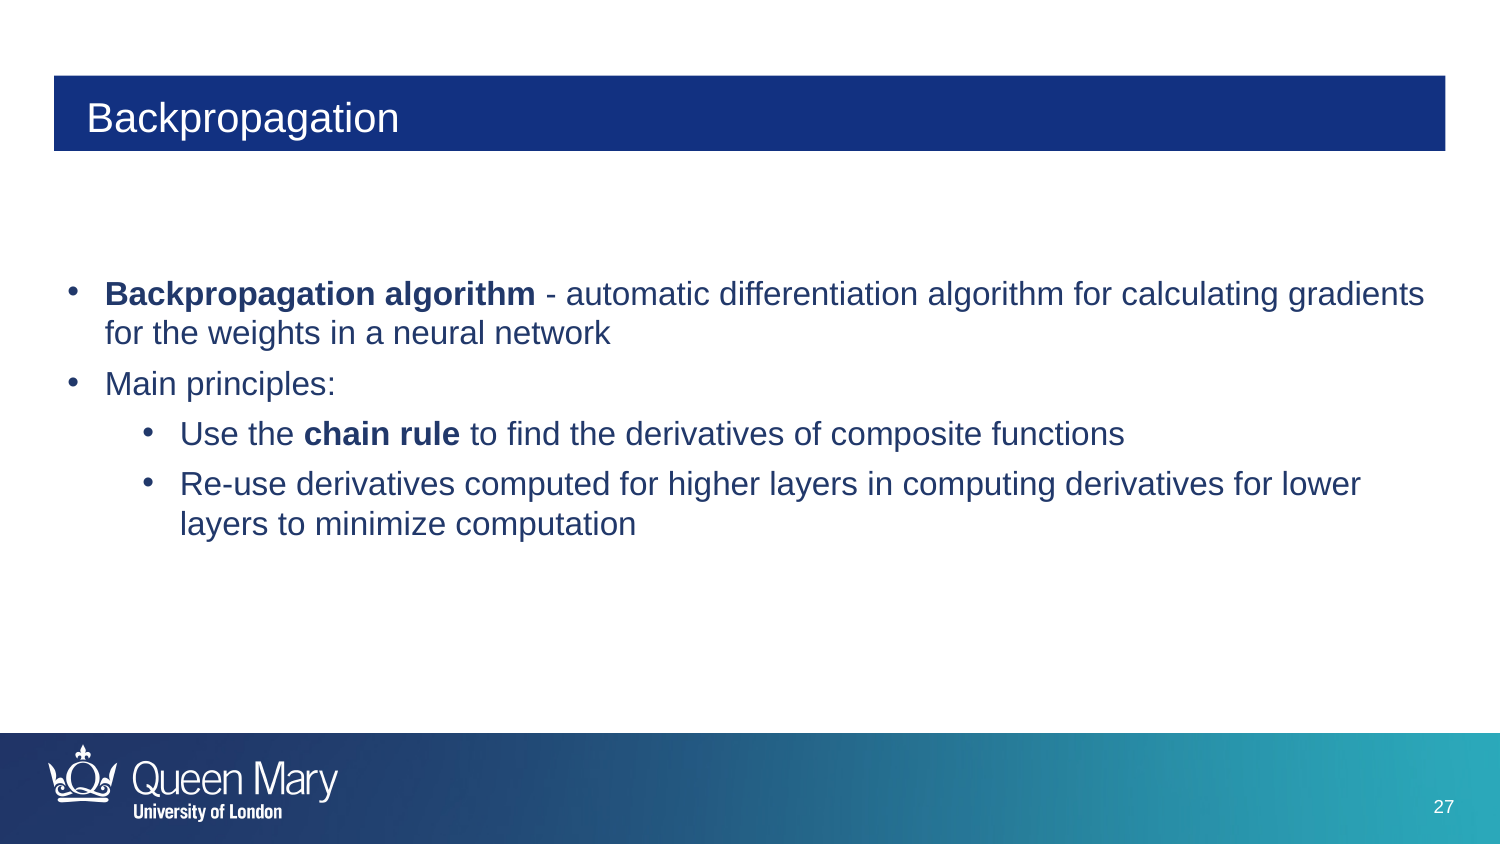

# Backpropagation
Backpropagation algorithm - automatic differentiation algorithm for calculating gradients for the weights in a neural network
Main principles:
Use the chain rule to find the derivatives of composite functions
Re-use derivatives computed for higher layers in computing derivatives for lower layers to minimize computation